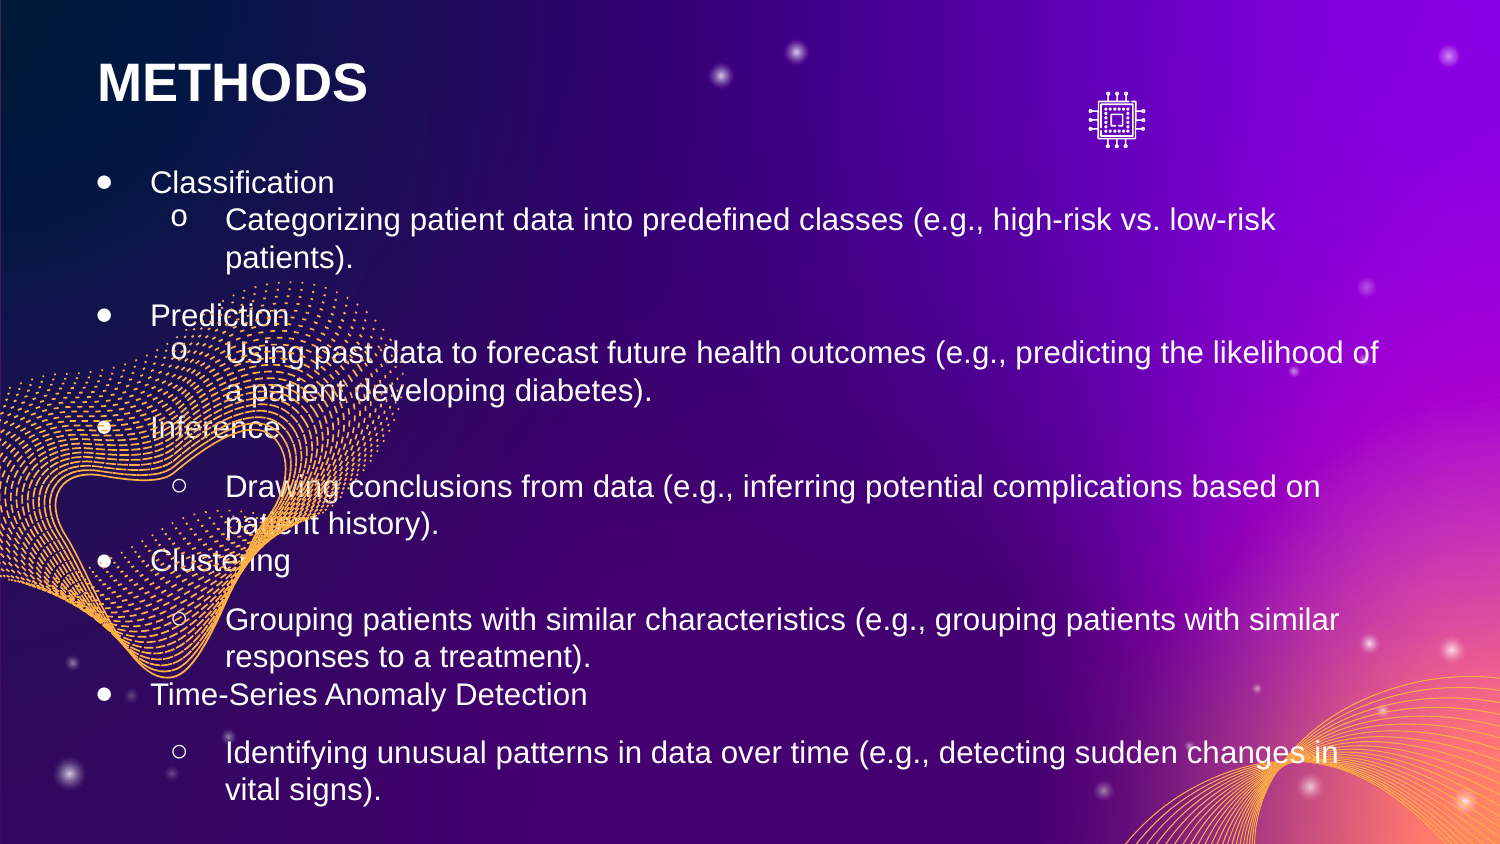

# METHODS

Classification
Categorizing patient data into predefined classes (e.g., high-risk vs. low-risk patients).
Prediction
Using past data to forecast future health outcomes (e.g., predicting the likelihood of a patient developing diabetes).
Inference
Drawing conclusions from data (e.g., inferring potential complications based on patient history).
Clustering
Grouping patients with similar characteristics (e.g., grouping patients with similar responses to a treatment).
Time-Series Anomaly Detection
Identifying unusual patterns in data over time (e.g., detecting sudden changes in vital signs).